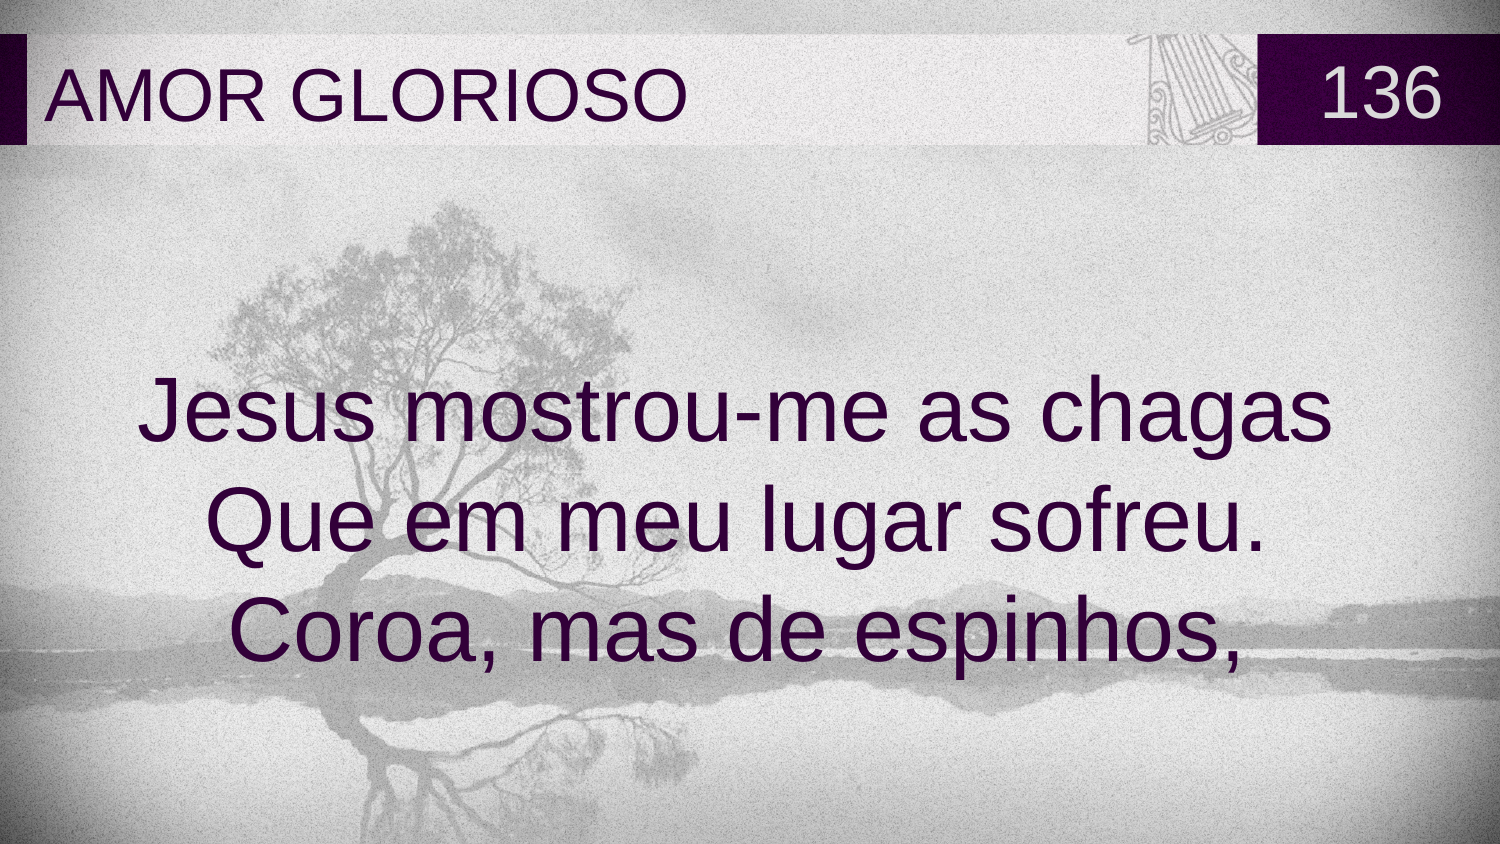

# AMOR GLORIOSO
136
Jesus mostrou-me as chagas
Que em meu lugar sofreu.
Coroa, mas de espinhos,